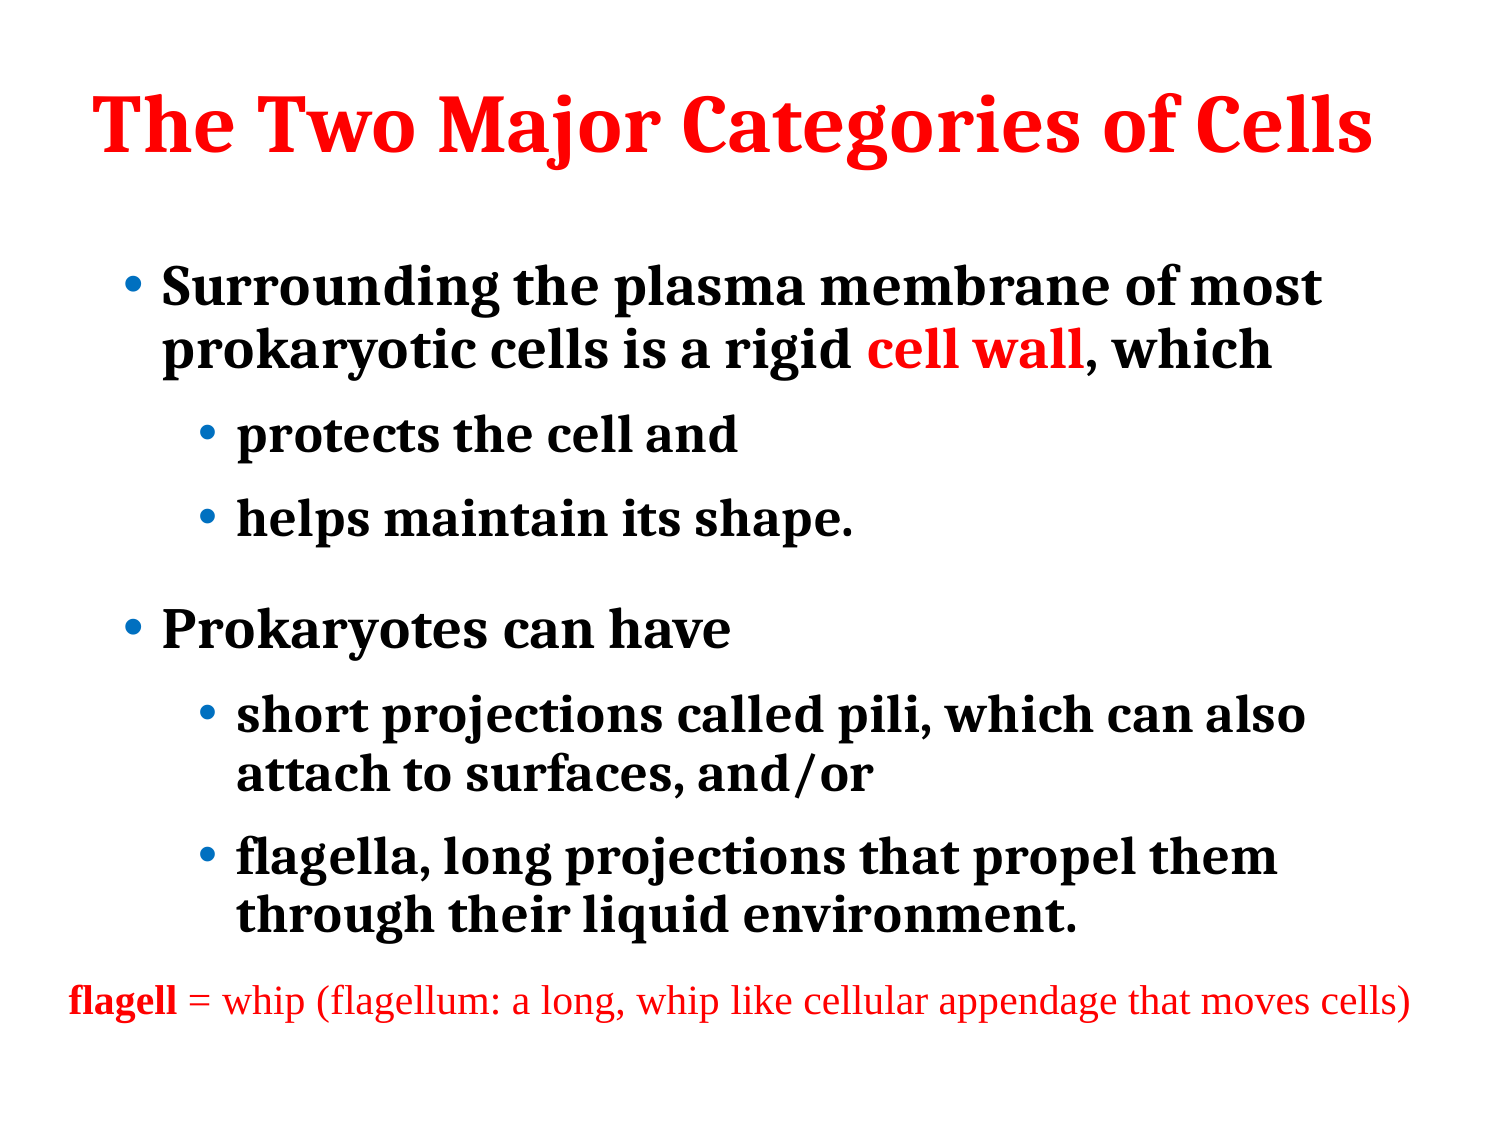

# The Two Major Categories of Cells
Surrounding the plasma membrane of most prokaryotic cells is a rigid cell wall, which
protects the cell and
helps maintain its shape.
Prokaryotes can have
short projections called pili, which can also attach to surfaces, and/or
flagella, long projections that propel them through their liquid environment.
flagell = whip (flagellum: a long, whip like cellular appendage that moves cells)